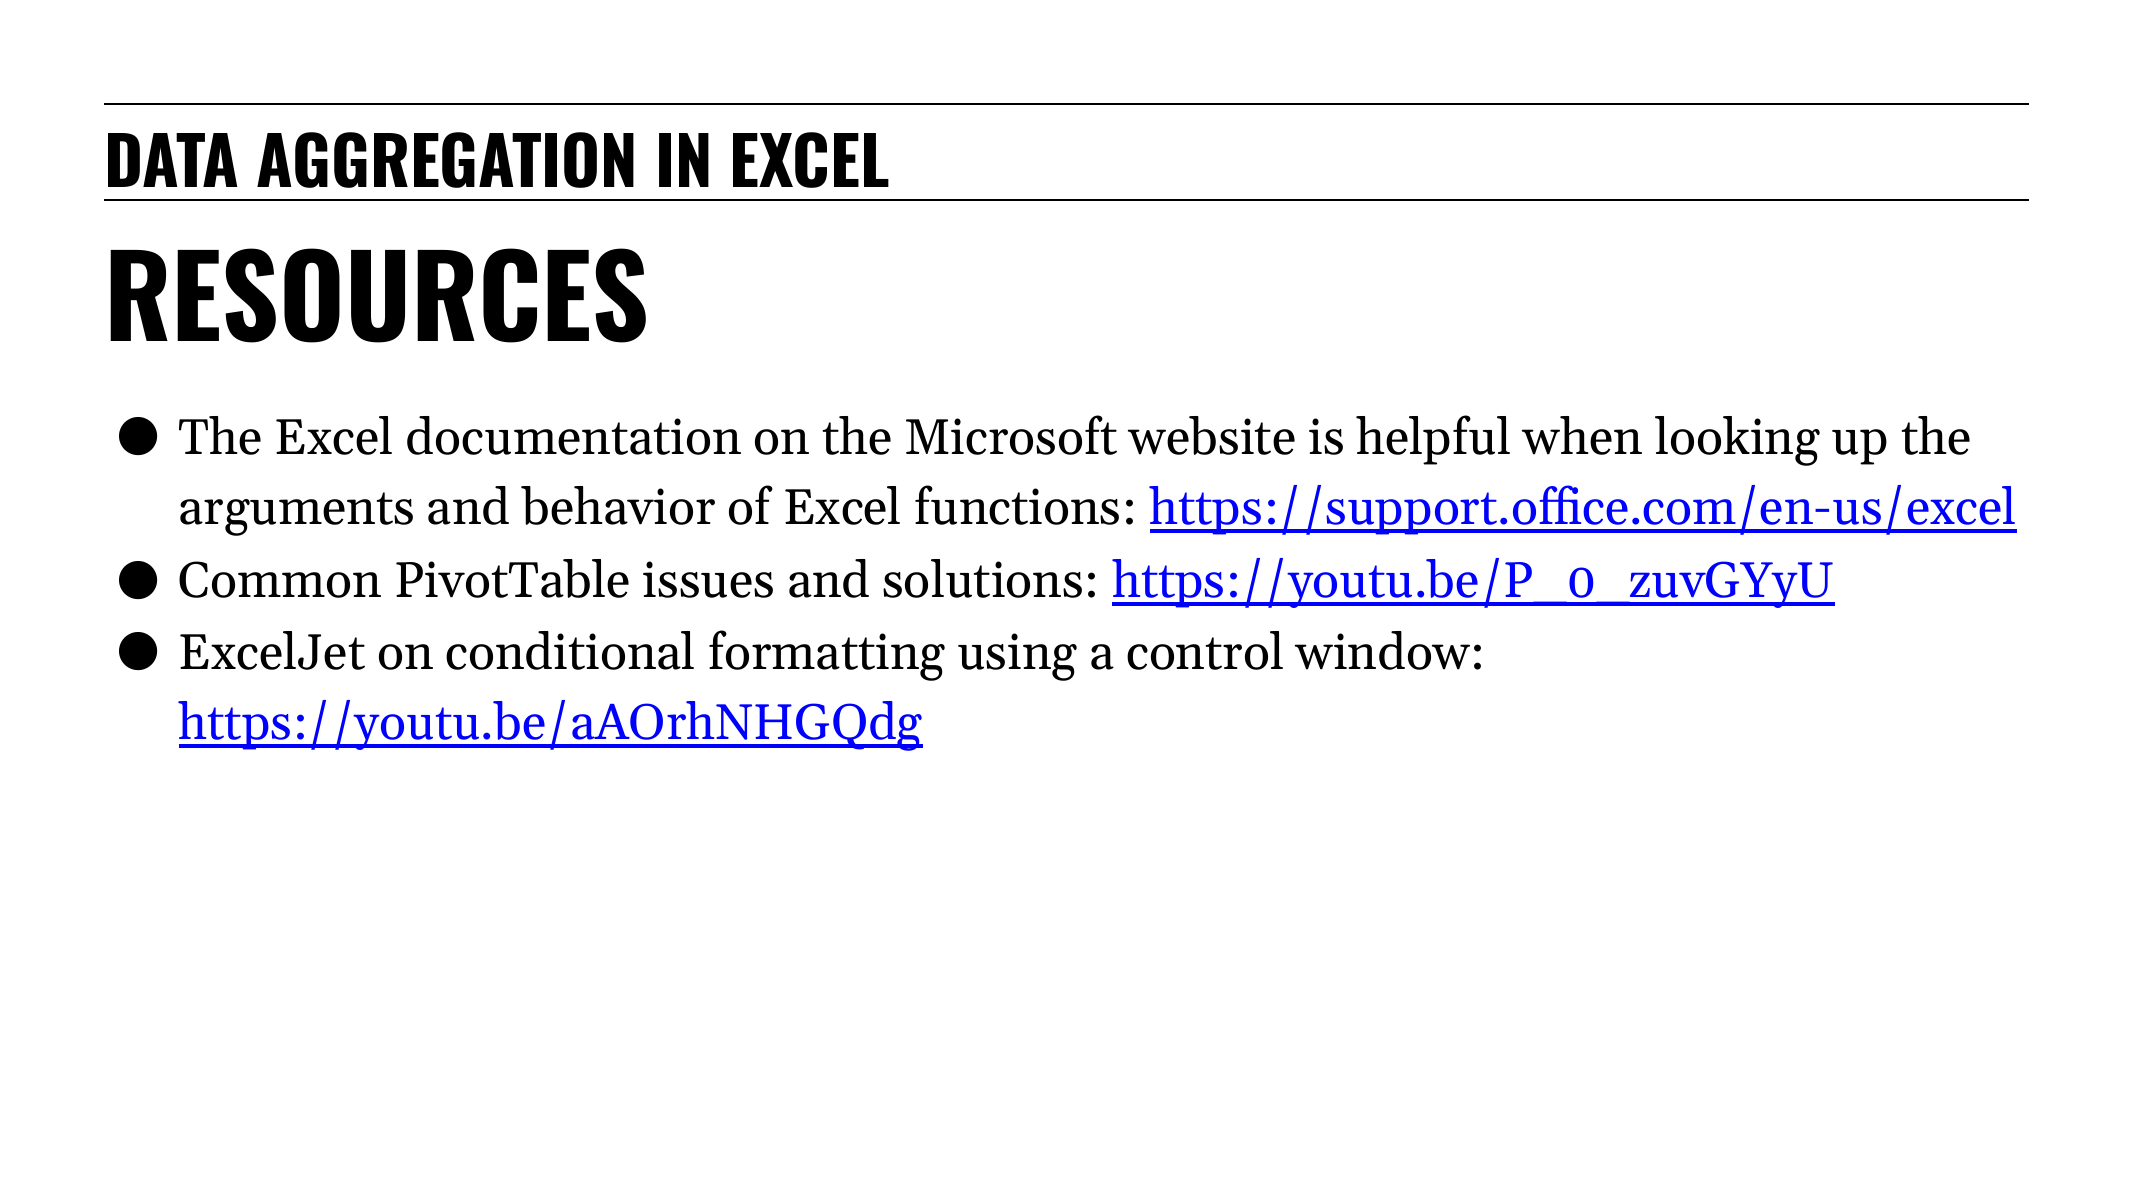

DATA AGGREGATION IN EXCEL
# RESOURCES
The Excel documentation on the Microsoft website is helpful when looking up the arguments and behavior of Excel functions: https://support.office.com/en-us/excel
Common PivotTable issues and solutions: https://youtu.be/P_0_zuvGYyU
ExcelJet on conditional formatting using a control window: https://youtu.be/aAOrhNHGQdg